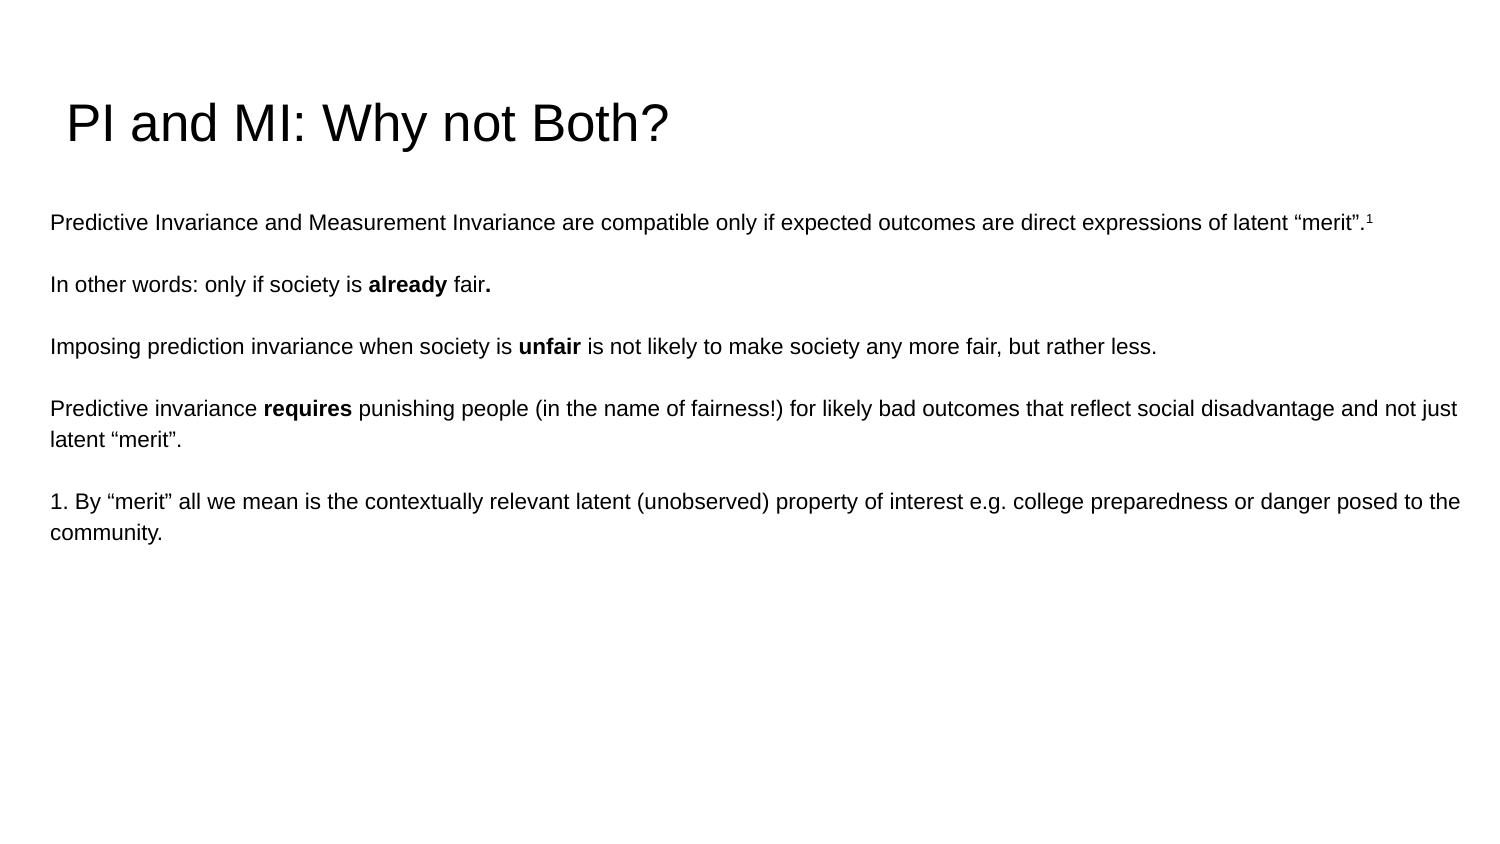

# PI and MI: Why not Both?

Predictive Invariance and Measurement Invariance are compatible only if expected outcomes are direct expressions of latent “merit”.1
In other words: only if society is already fair.
Imposing prediction invariance when society is unfair is not likely to make society any more fair, but rather less.
Predictive invariance requires punishing people (in the name of fairness!) for likely bad outcomes that reflect social disadvantage and not just latent “merit”.
1. By “merit” all we mean is the contextually relevant latent (unobserved) property of interest e.g. college preparedness or danger posed to the community.